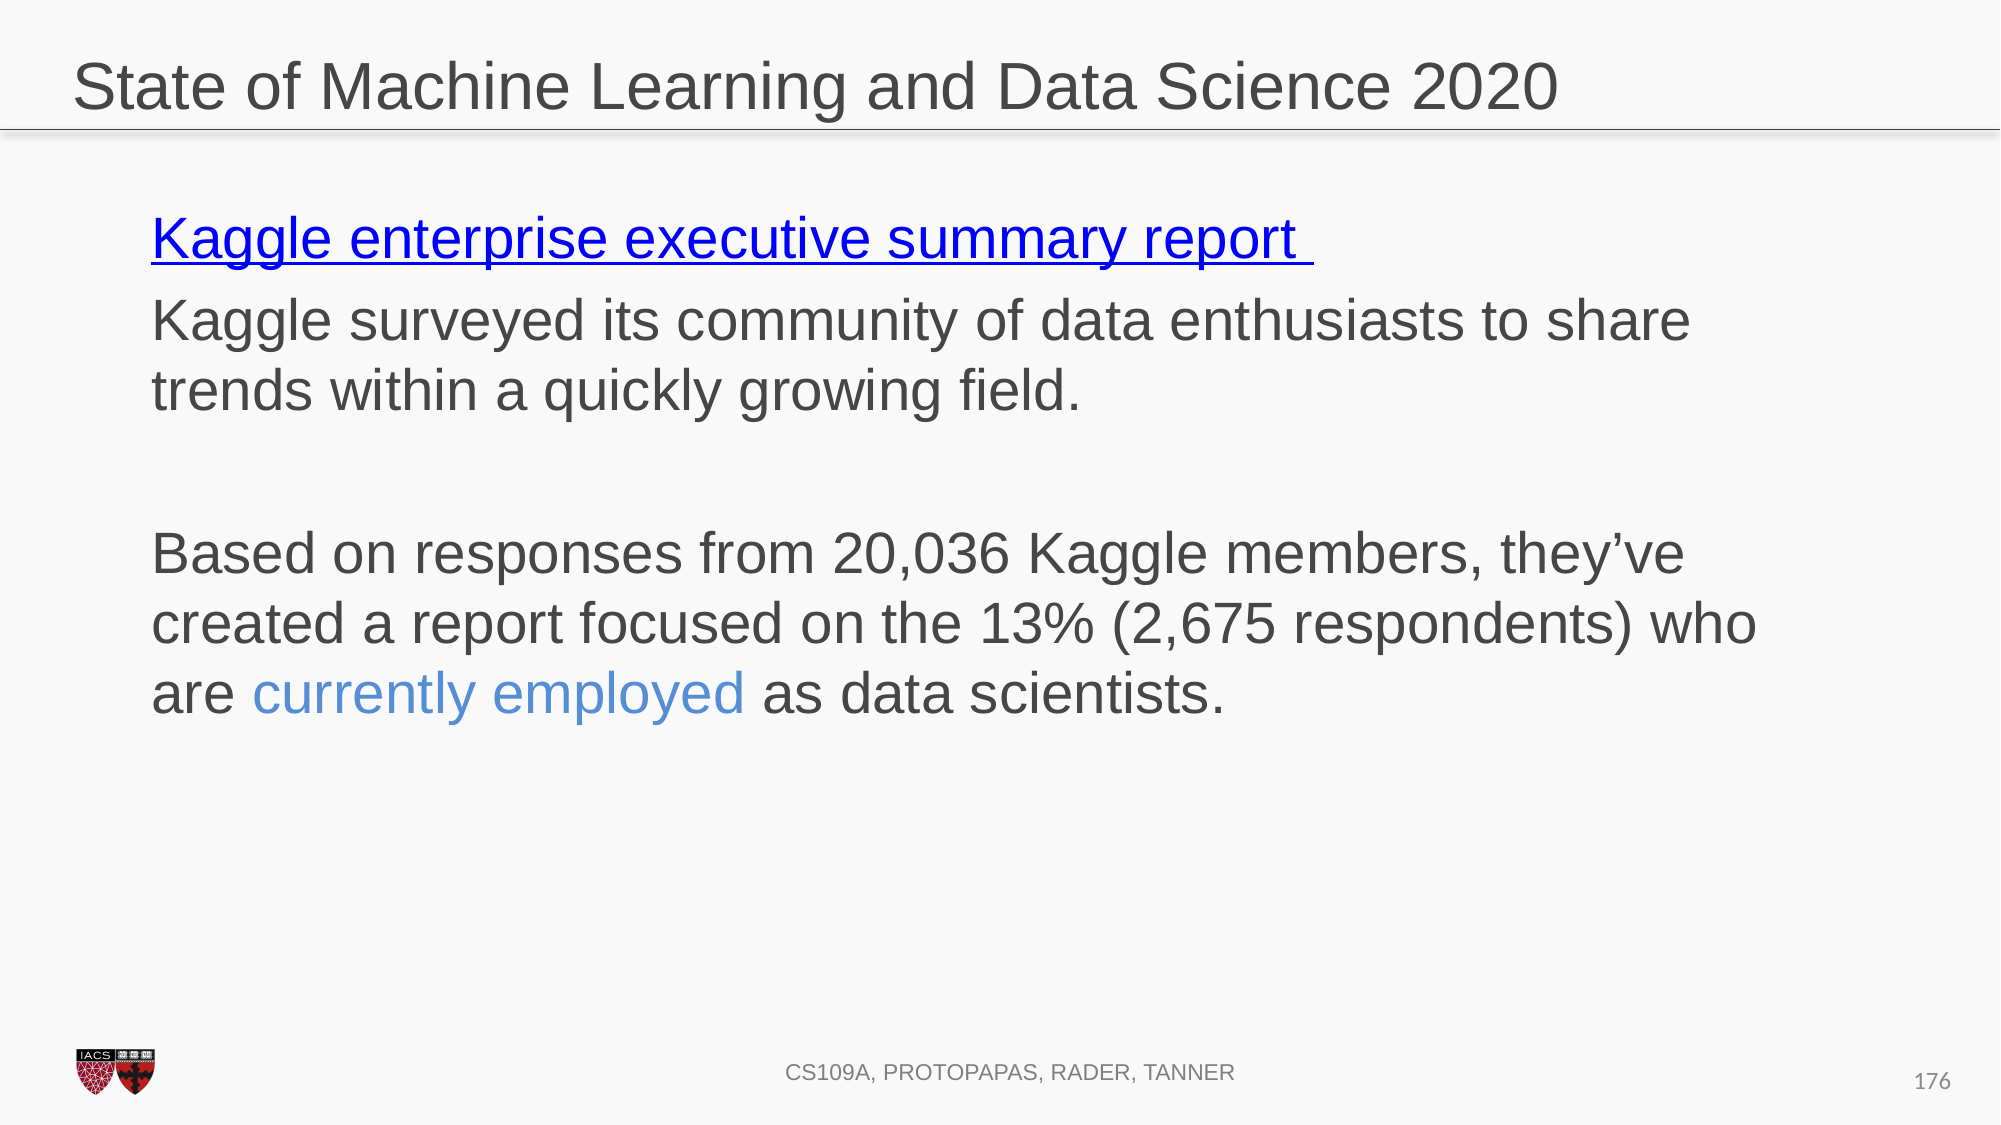

# State of Machine Learning and Data Science 2020
Kaggle enterprise executive summary report
Kaggle surveyed its community of data enthusiasts to share trends within a quickly growing field.

Based on responses from 20,036 Kaggle members, they’ve created a report focused on the 13% (2,675 respondents) who are currently employed as data scientists.
176